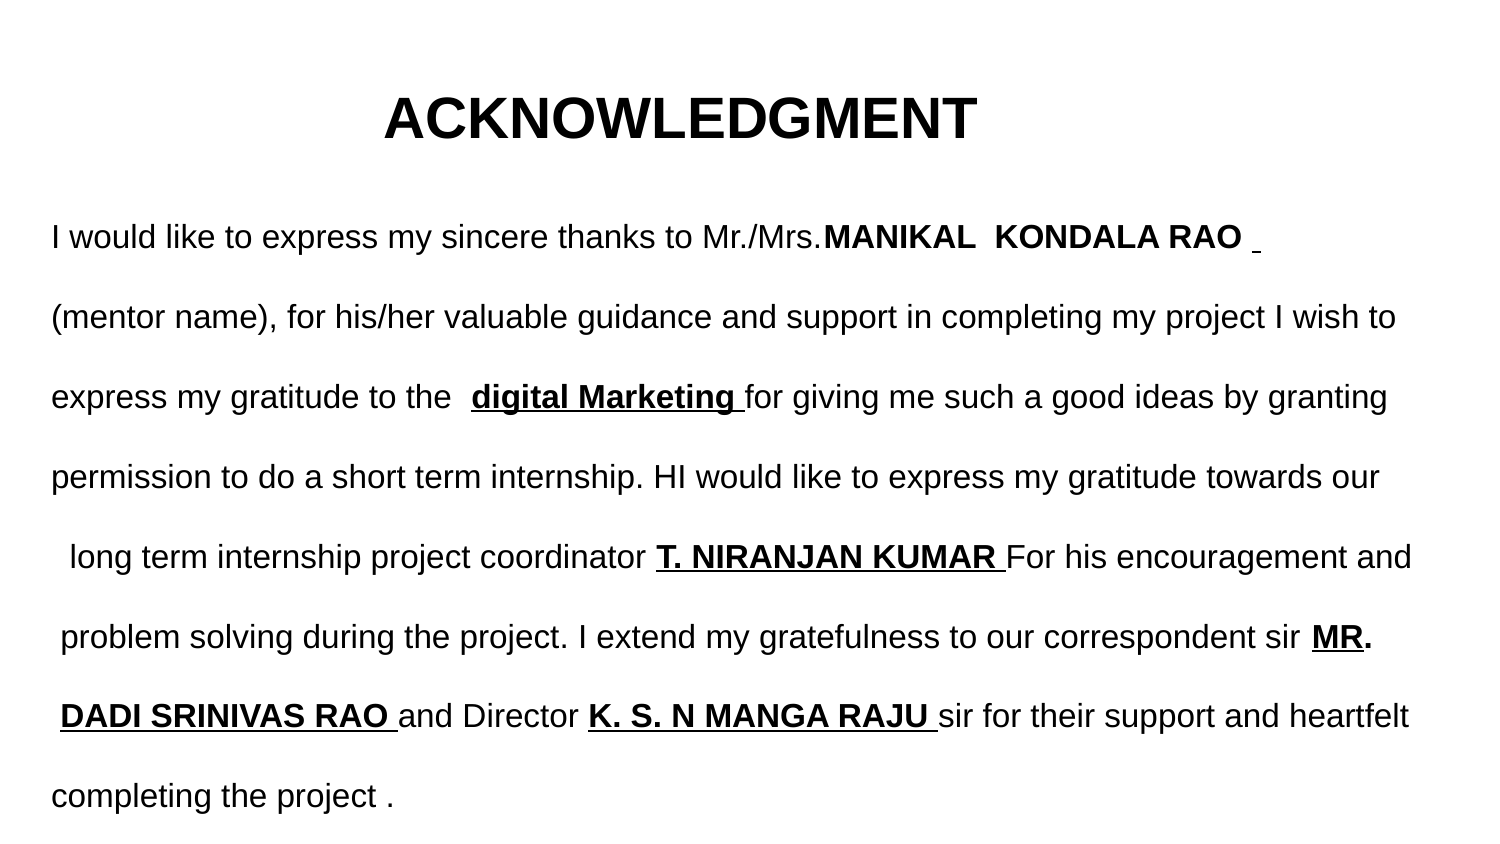

ACKNOWLEDGMENT
I would like to express my sincere thanks to Mr./Mrs.MANIKAL  KONDALA RAO

(mentor name), for his/her valuable guidance and support in completing my project I wish to

express my gratitude to the  digital Marketing for giving me such a good ideas by granting

permission to do a short term internship. HI would like to express my gratitude towards our

  long term internship project coordinator T. NIRANJAN KUMAR For his encouragement and

 problem solving during the project. I extend my gratefulness to our correspondent sir MR.

 DADI SRINIVAS RAO and Director K. S. N MANGA RAJU sir for their support and heartfelt

completing the project .